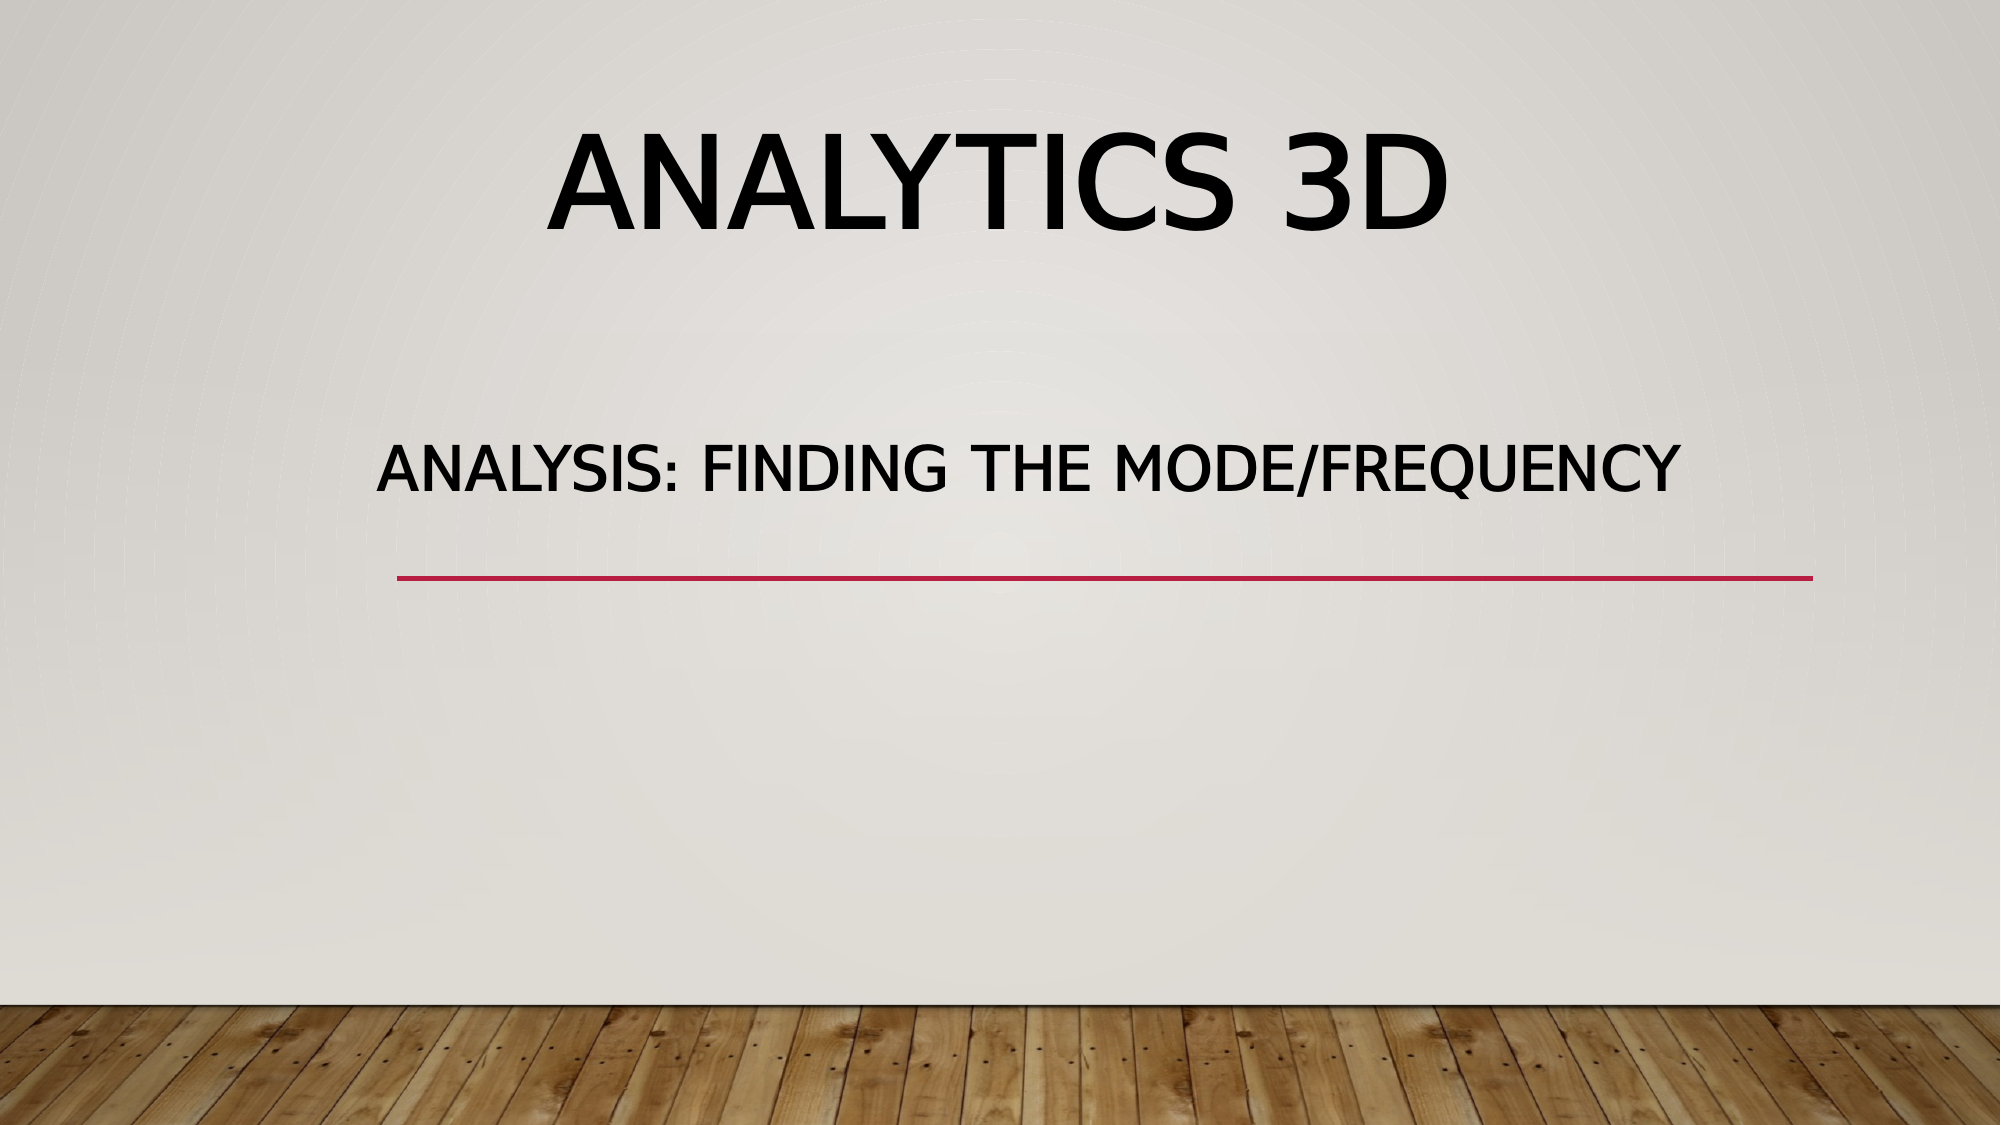

# Analytics 3d
Analysis: Finding the Mode/Frequency